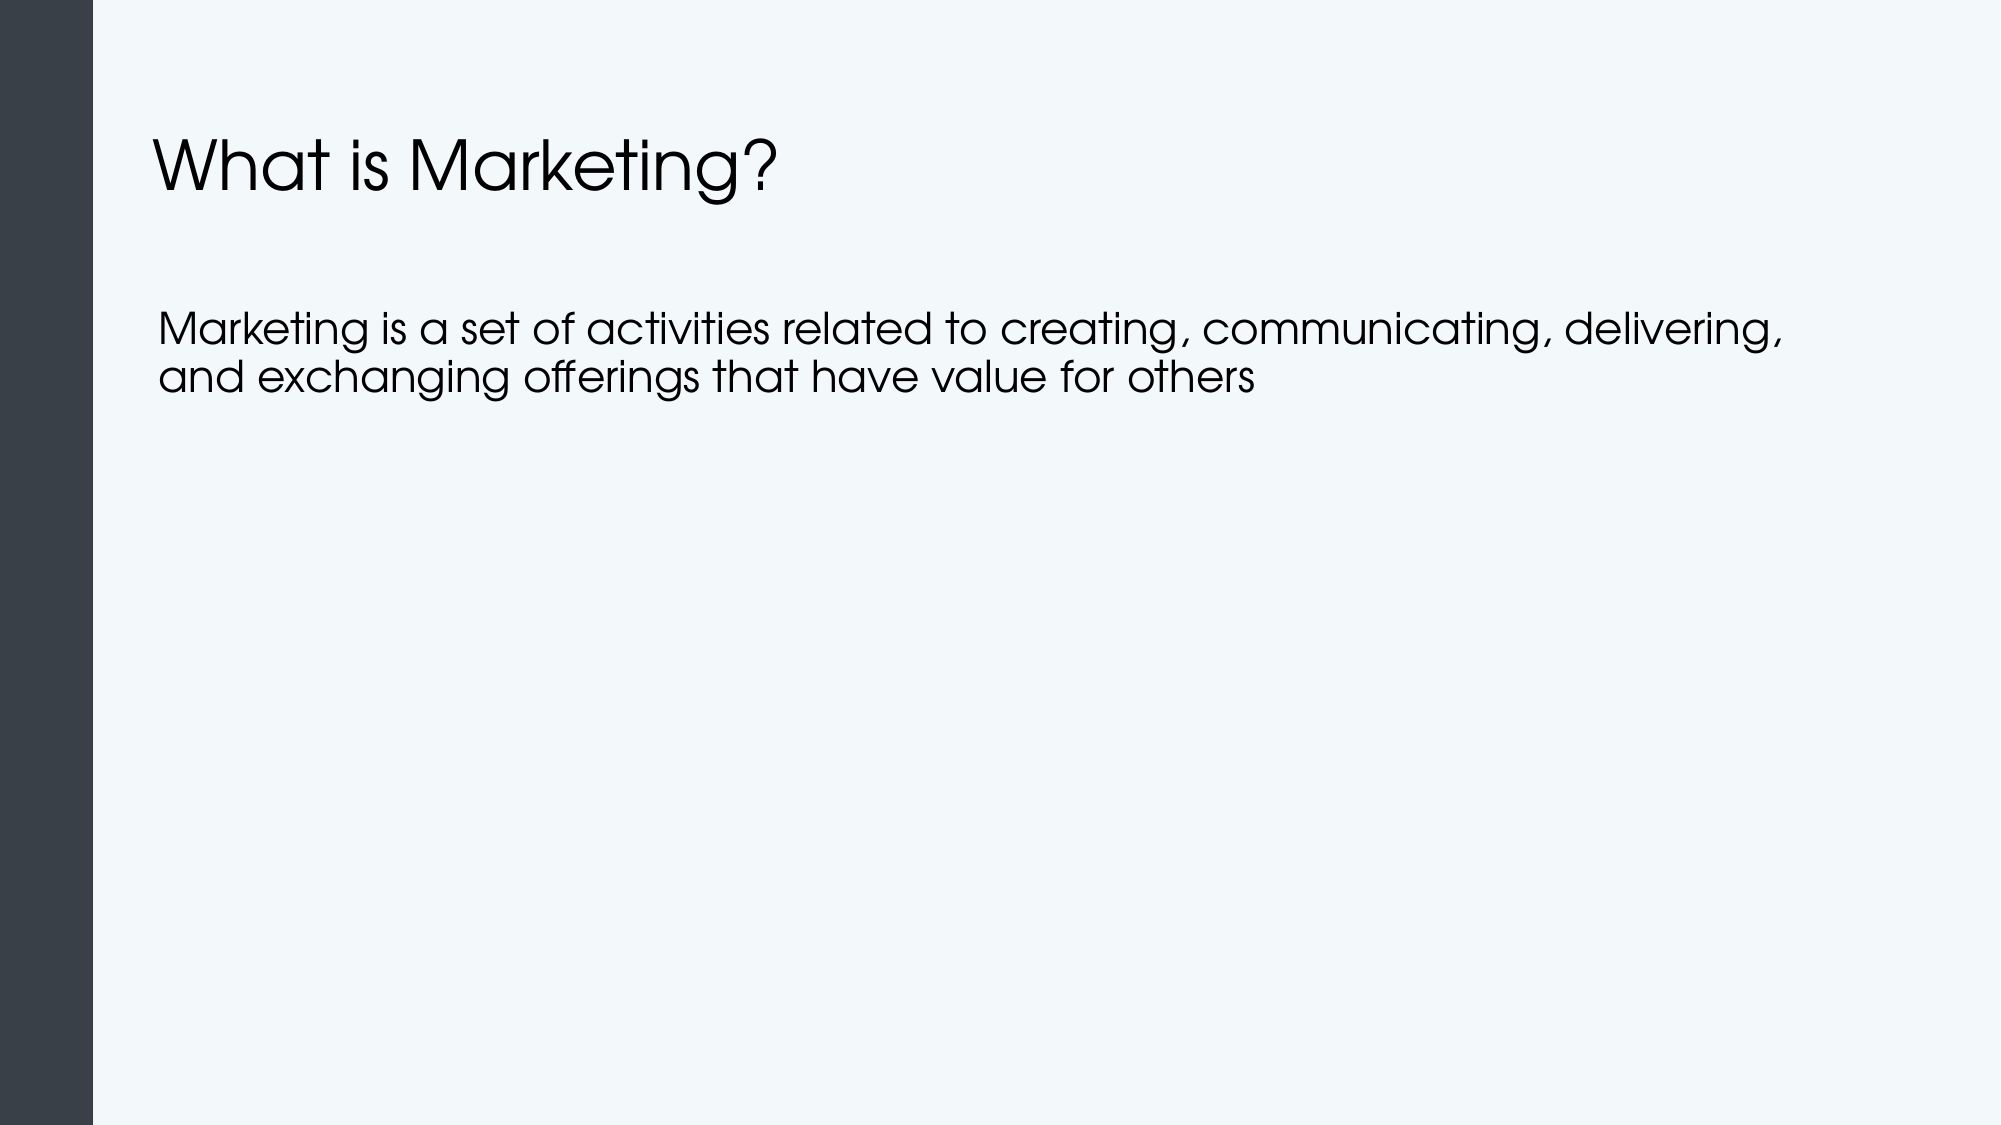

# What is Marketing?
Marketing is a set of activities related to creating, communicating, delivering, and exchanging offerings that have value for others